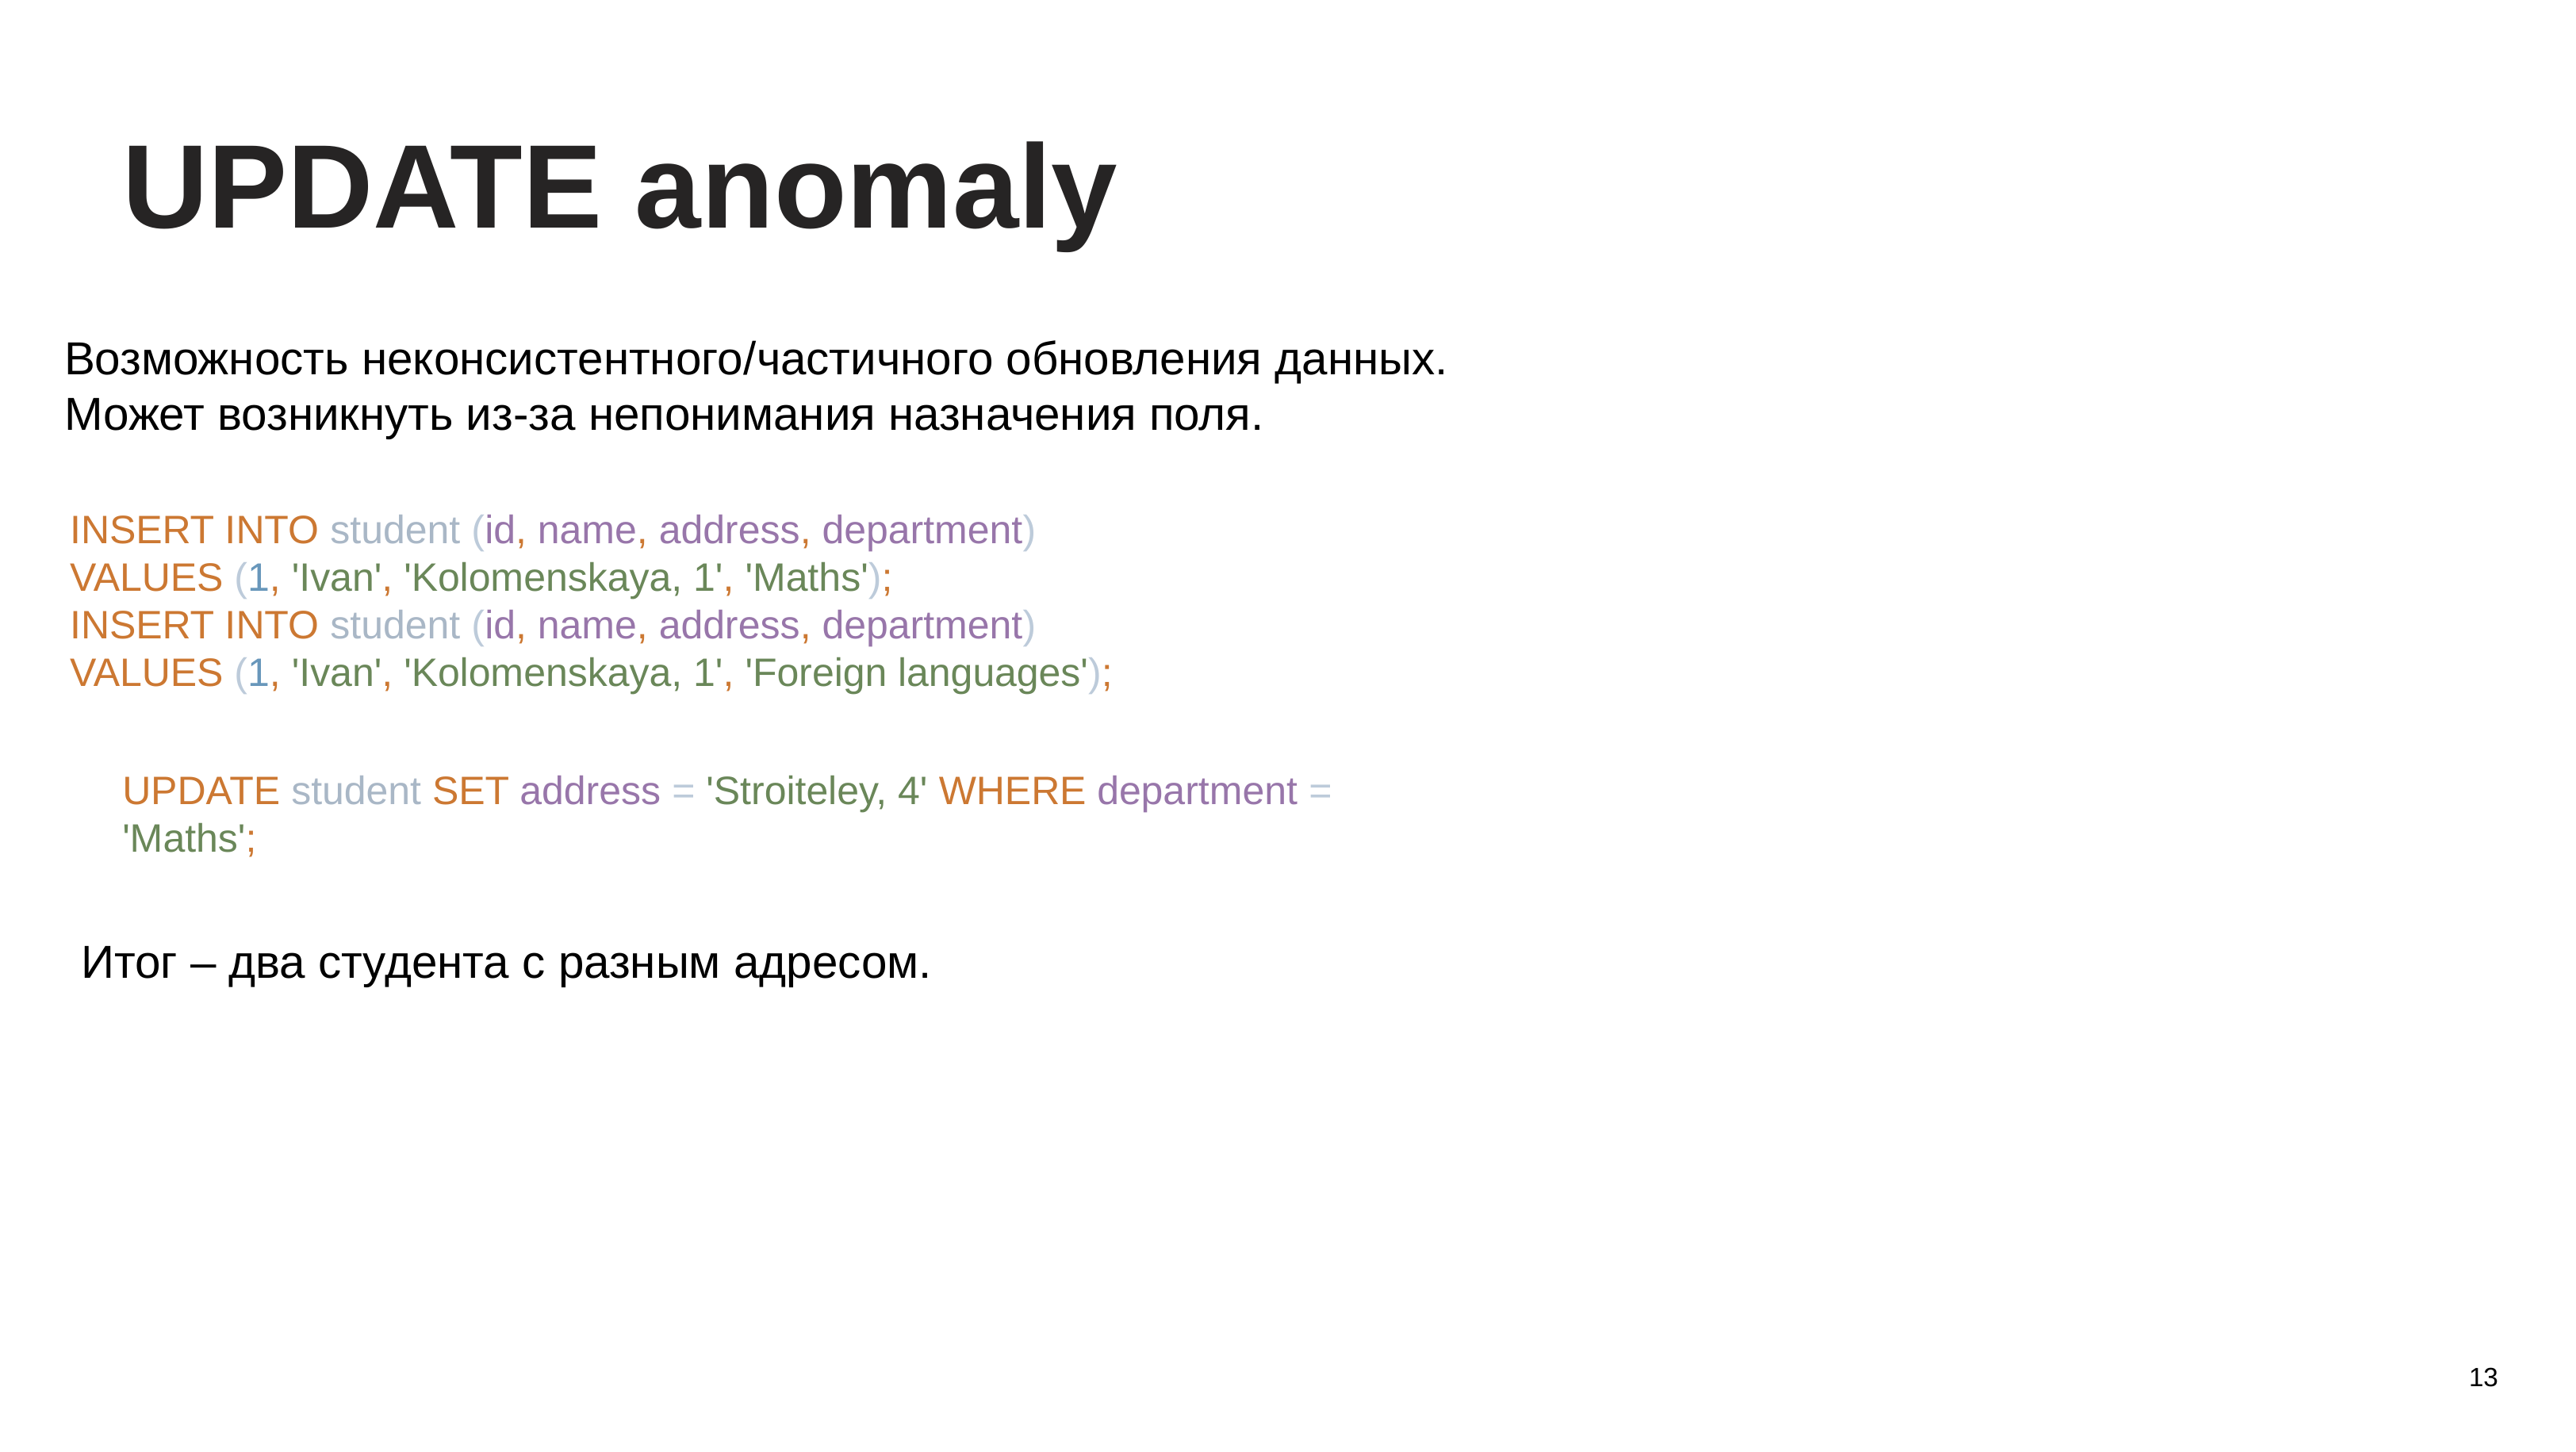

UPDATE anomaly
Возможность неконсистентного/частичного обновления данных.
Может возникнуть из-за непонимания назначения поля.
INSERT INTO student (id, name, address, department)
VALUES (1, 'Ivan', 'Kolomenskaya, 1', 'Maths');
INSERT INTO student (id, name, address, department)
VALUES (1, 'Ivan', 'Kolomenskaya, 1', 'Foreign languages');
UPDATE student SET address = 'Stroiteley, 4' WHERE department = 'Maths';
Итог – два студента с разным адресом.
13